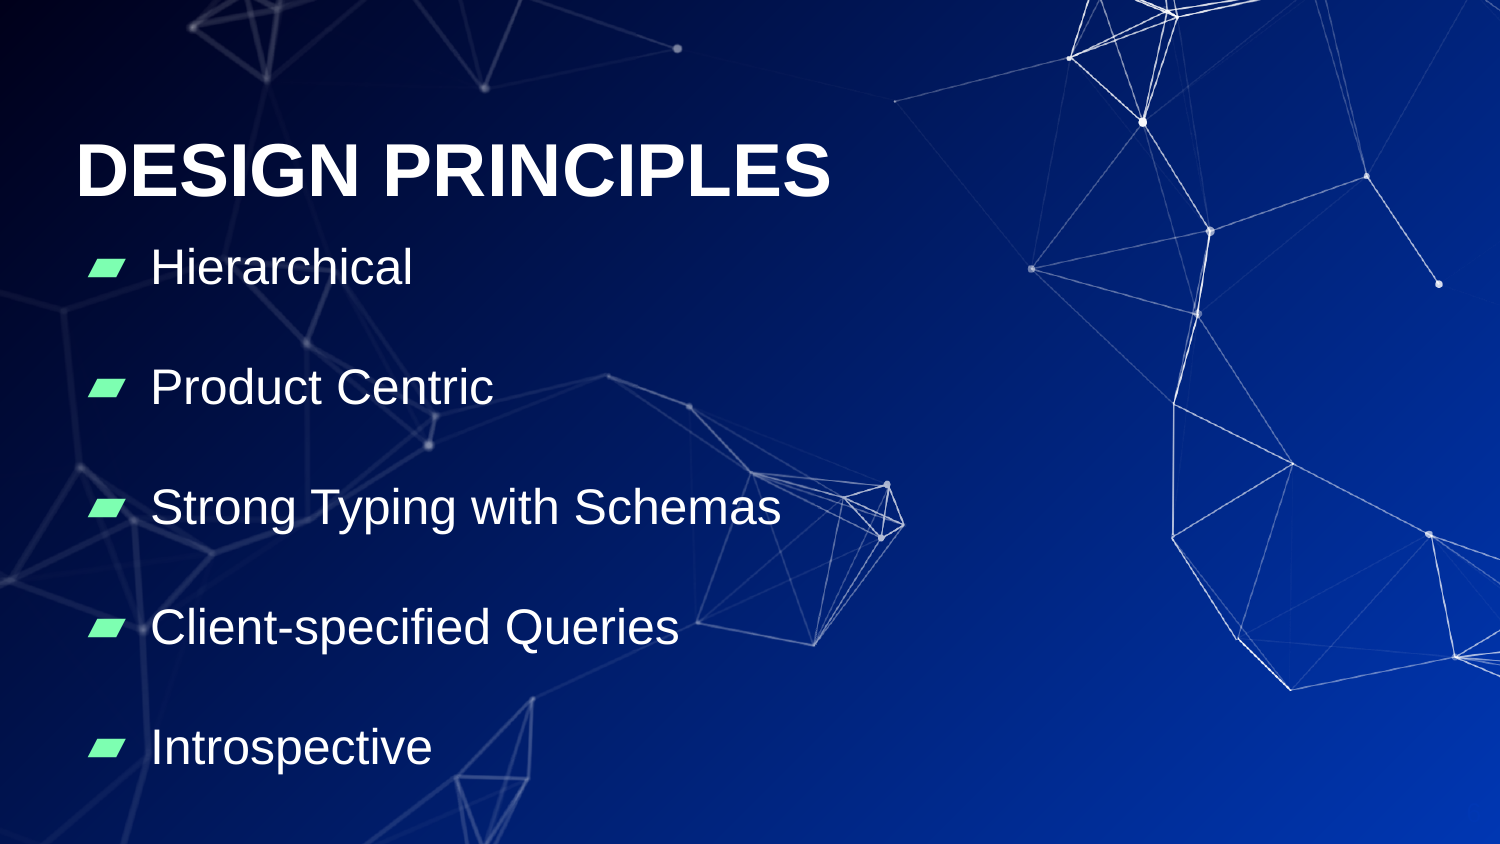

# DESIGN PRINCIPLES
Hierarchical
Product Centric
Strong Typing with Schemas
Client-specified Queries
Introspective

6